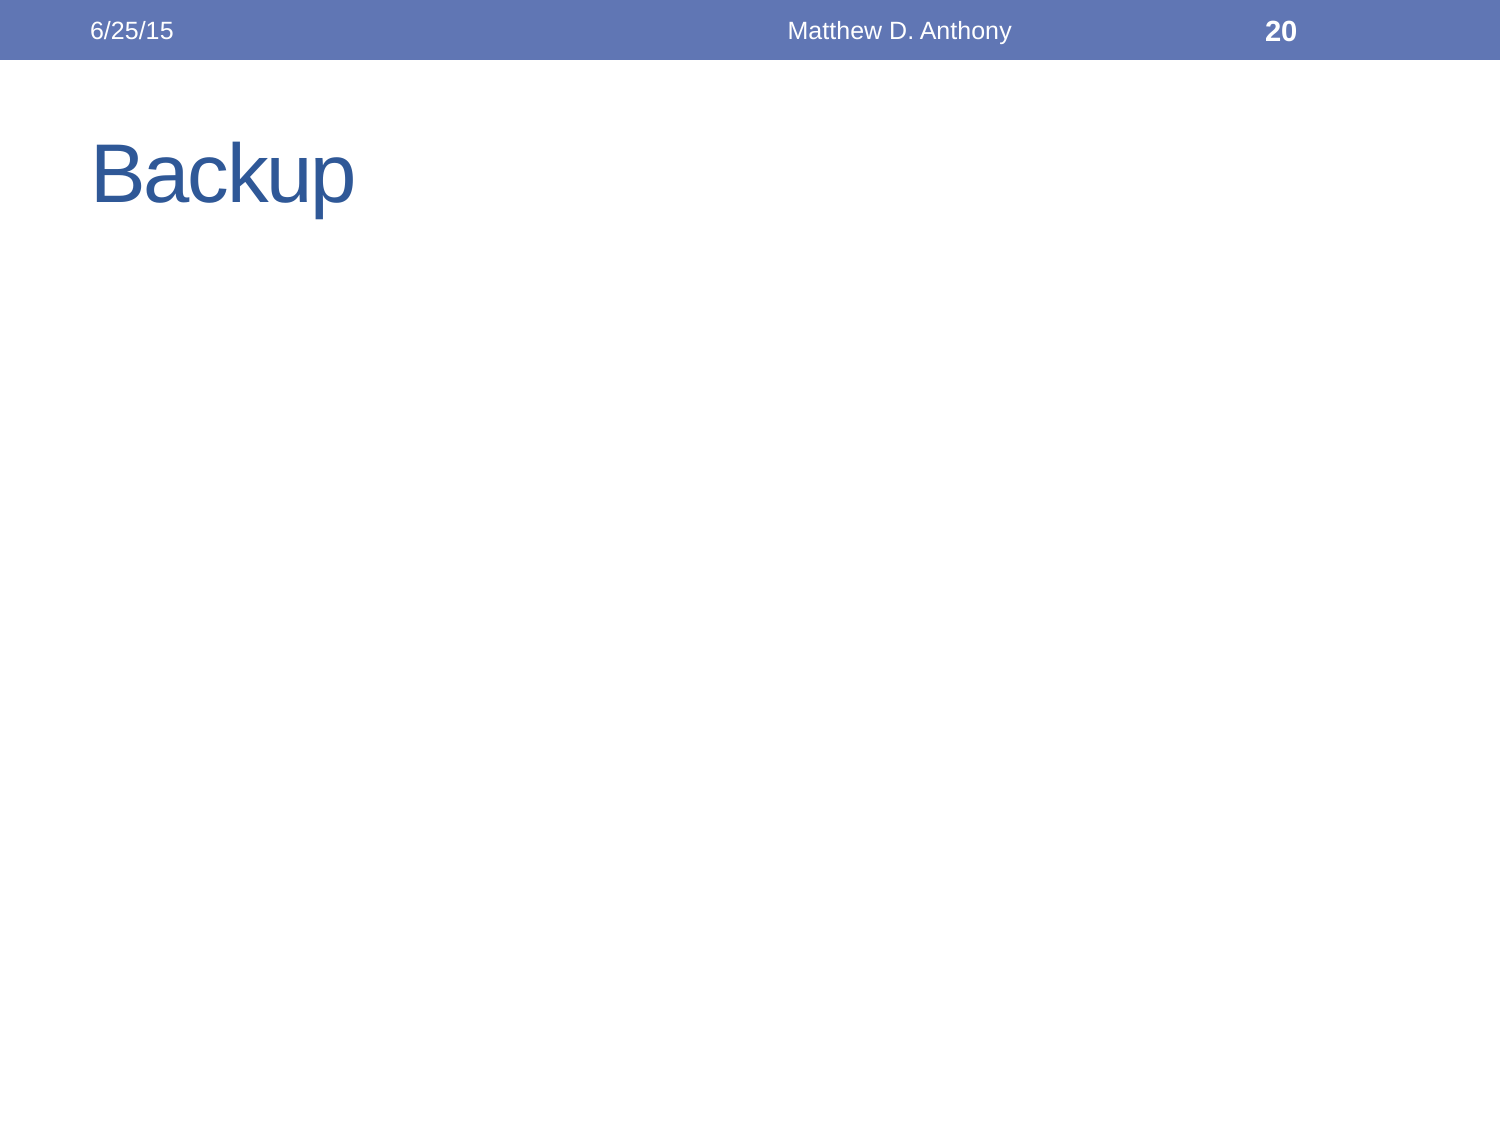

6/25/15
Matthew D. Anthony
20
# Backup